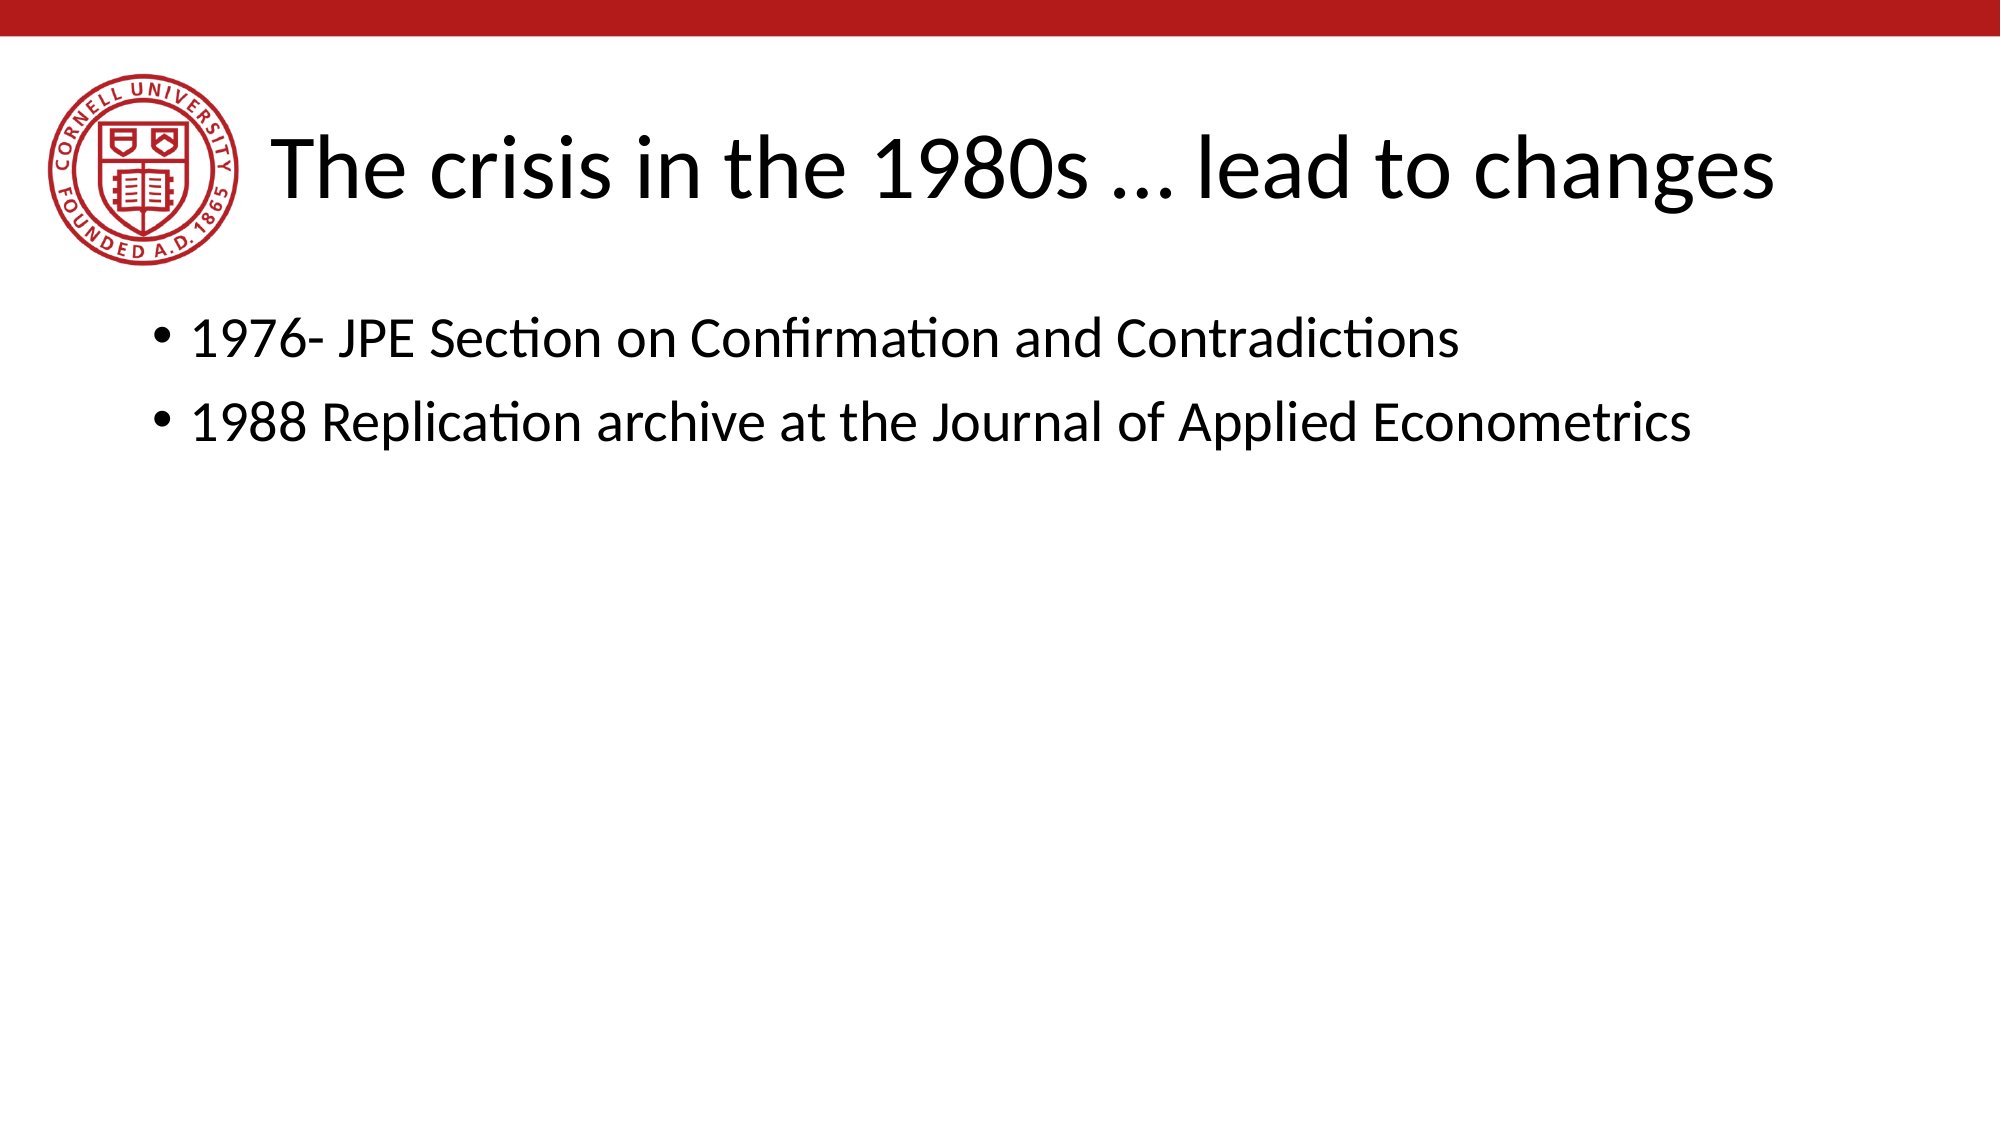

# The crisis in the 1980s … lead to changes
1976- JPE Section on Confirmation and Contradictions
1988 Replication archive at the Journal of Applied Econometrics